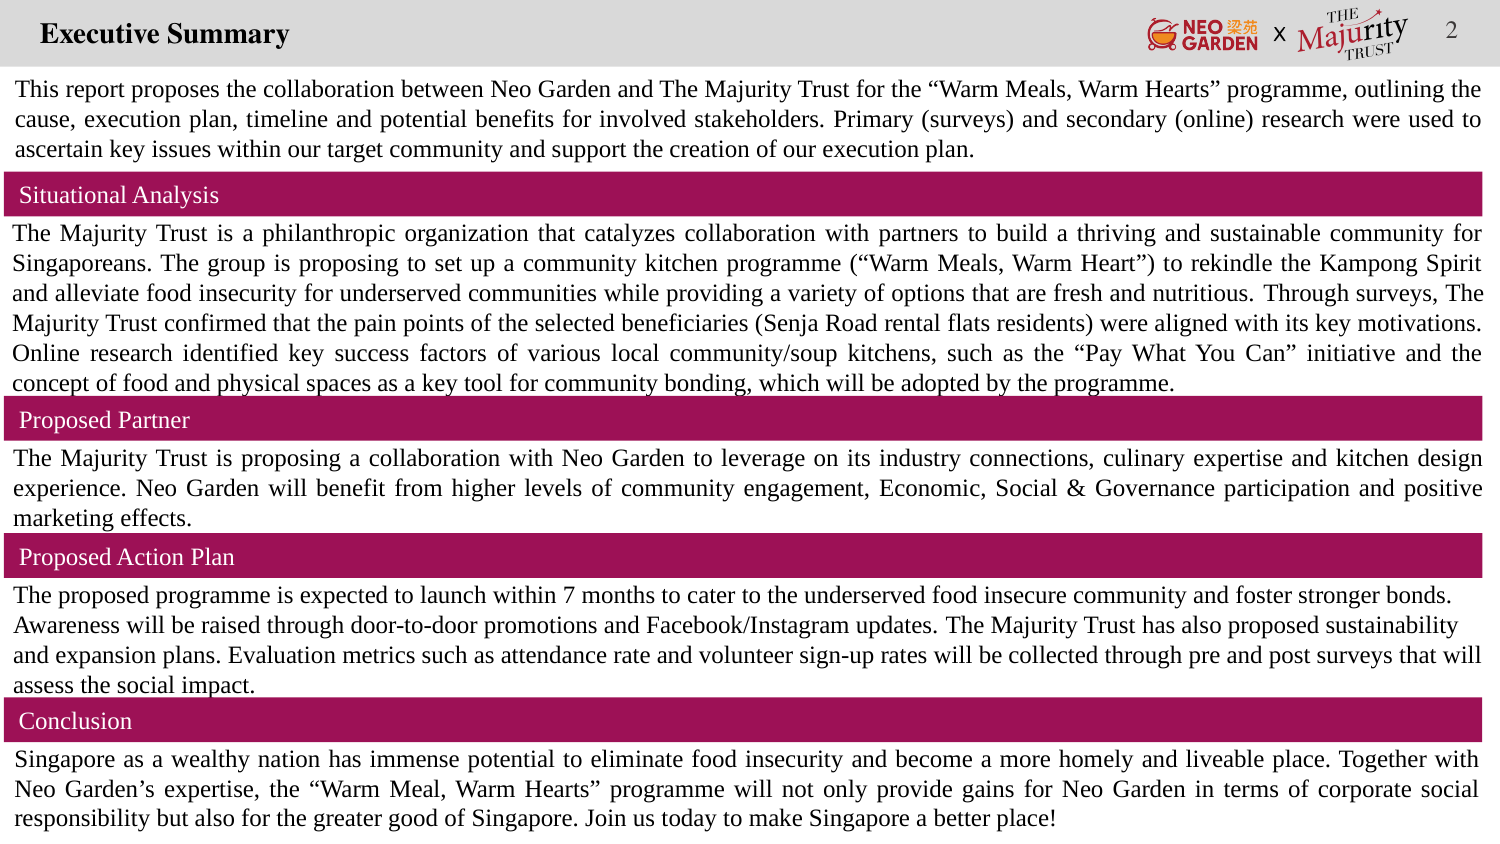

Executive Summary
This report proposes the collaboration between Neo Garden and The Majurity Trust for the “Warm Meals, Warm Hearts” programme, outlining the cause, execution plan, timeline and potential benefits for involved stakeholders. Primary (surveys) and secondary (online) research were used to ascertain key issues within our target community and support the creation of our execution plan.
Situational Analysis
The Majurity Trust is a philanthropic organization that catalyzes collaboration with partners to build a thriving and sustainable community for Singaporeans. The group is proposing to set up a community kitchen programme (“Warm Meals, Warm Heart”) to rekindle the Kampong Spirit and alleviate food insecurity for underserved communities while providing a variety of options that are fresh and nutritious. Through surveys, The Majurity Trust confirmed that the pain points of the selected beneficiaries (Senja Road rental flats residents) were aligned with its key motivations. Online research identified key success factors of various local community/soup kitchens, such as the “Pay What You Can” initiative and the concept of food and physical spaces as a key tool for community bonding, which will be adopted by the programme.
Proposed Partner
The Majurity Trust is proposing a collaboration with Neo Garden to leverage on its industry connections, culinary expertise and kitchen design experience. Neo Garden will benefit from higher levels of community engagement, Economic, Social & Governance participation and positive marketing effects.
Proposed Action Plan
The proposed programme is expected to launch within 7 months to cater to the underserved food insecure community and foster stronger bonds. Awareness will be raised through door-to-door promotions and Facebook/Instagram updates. The Majurity Trust has also proposed sustainability and expansion plans. Evaluation metrics such as attendance rate and volunteer sign-up rates will be collected through pre and post surveys that will assess the social impact.
Conclusion
Singapore as a wealthy nation has immense potential to eliminate food insecurity and become a more homely and liveable place. Together with Neo Garden’s expertise, the “Warm Meal, Warm Hearts” programme will not only provide gains for Neo Garden in terms of corporate social responsibility but also for the greater good of Singapore. Join us today to make Singapore a better place!